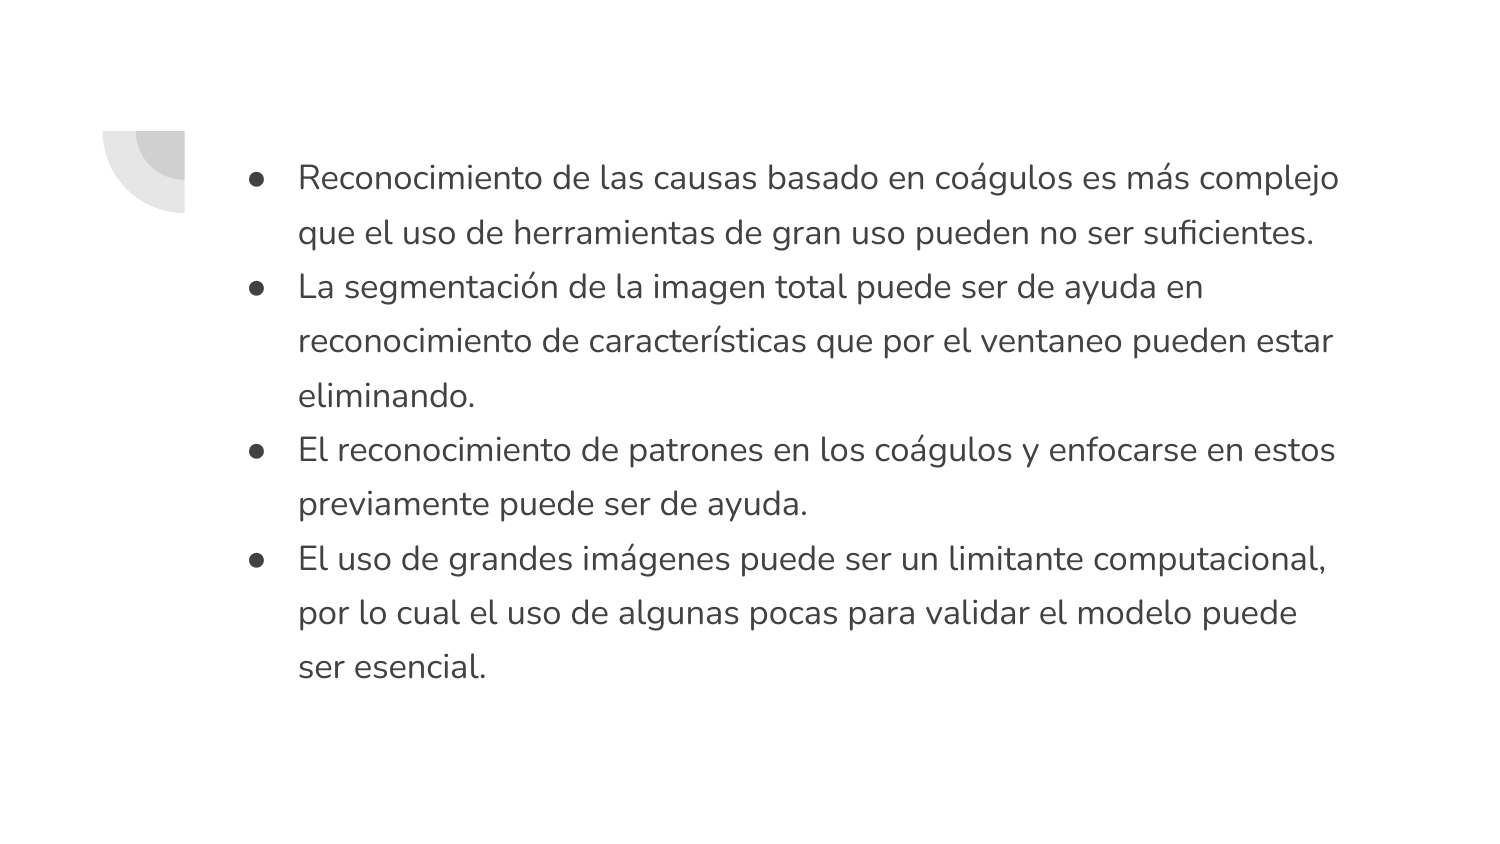

Reconocimiento de las causas basado en coágulos es más complejo que el uso de herramientas de gran uso pueden no ser suficientes.
La segmentación de la imagen total puede ser de ayuda en reconocimiento de características que por el ventaneo pueden estar eliminando.
El reconocimiento de patrones en los coágulos y enfocarse en estos previamente puede ser de ayuda.
El uso de grandes imágenes puede ser un limitante computacional, por lo cual el uso de algunas pocas para validar el modelo puede ser esencial.